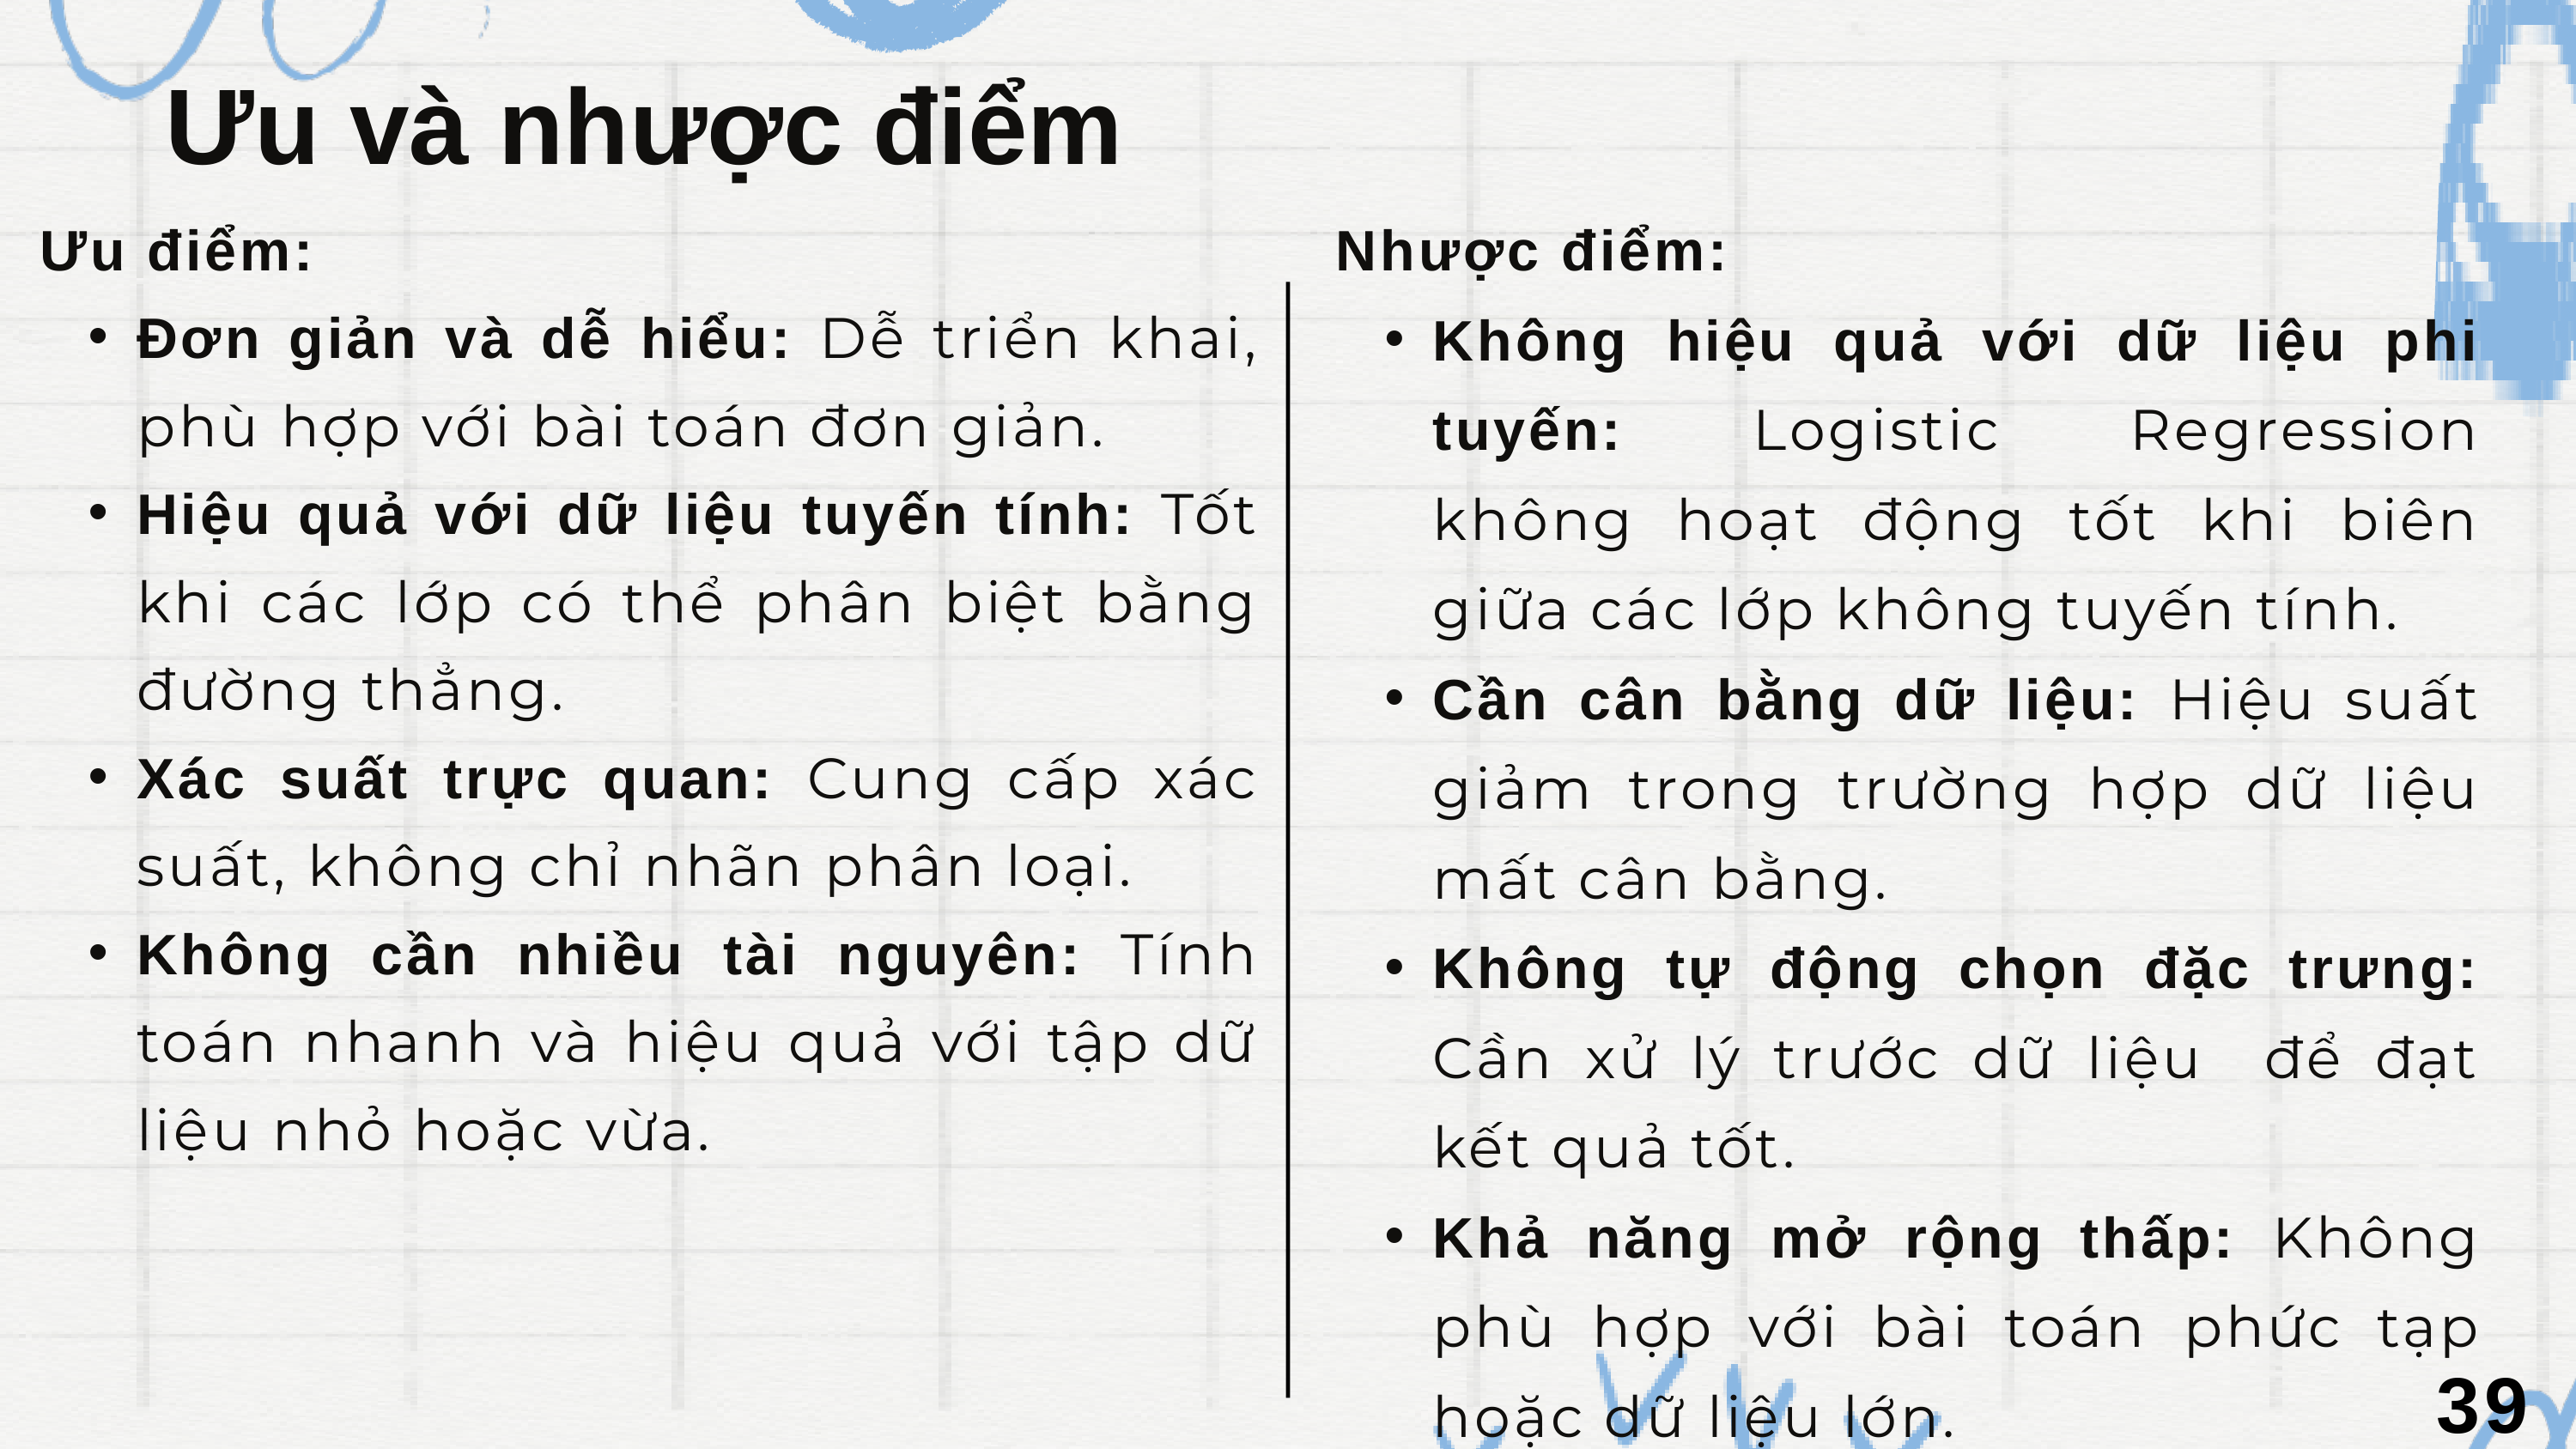

Ưu và nhược điểm
Nhược điểm:
Không hiệu quả với dữ liệu phi tuyến: Logistic Regression không hoạt động tốt khi biên giữa các lớp không tuyến tính.
Cần cân bằng dữ liệu: Hiệu suất giảm trong trường hợp dữ liệu mất cân bằng.
Không tự động chọn đặc trưng: Cần xử lý trước dữ liệu  để đạt kết quả tốt.
Khả năng mở rộng thấp: Không phù hợp với bài toán phức tạp hoặc dữ liệu lớn.

Ưu điểm:
Đơn giản và dễ hiểu: Dễ triển khai, phù hợp với bài toán đơn giản.
Hiệu quả với dữ liệu tuyến tính: Tốt khi các lớp có thể phân biệt bằng đường thẳng.
Xác suất trực quan: Cung cấp xác suất, không chỉ nhãn phân loại.
Không cần nhiều tài nguyên: Tính toán nhanh và hiệu quả với tập dữ liệu nhỏ hoặc vừa.

39